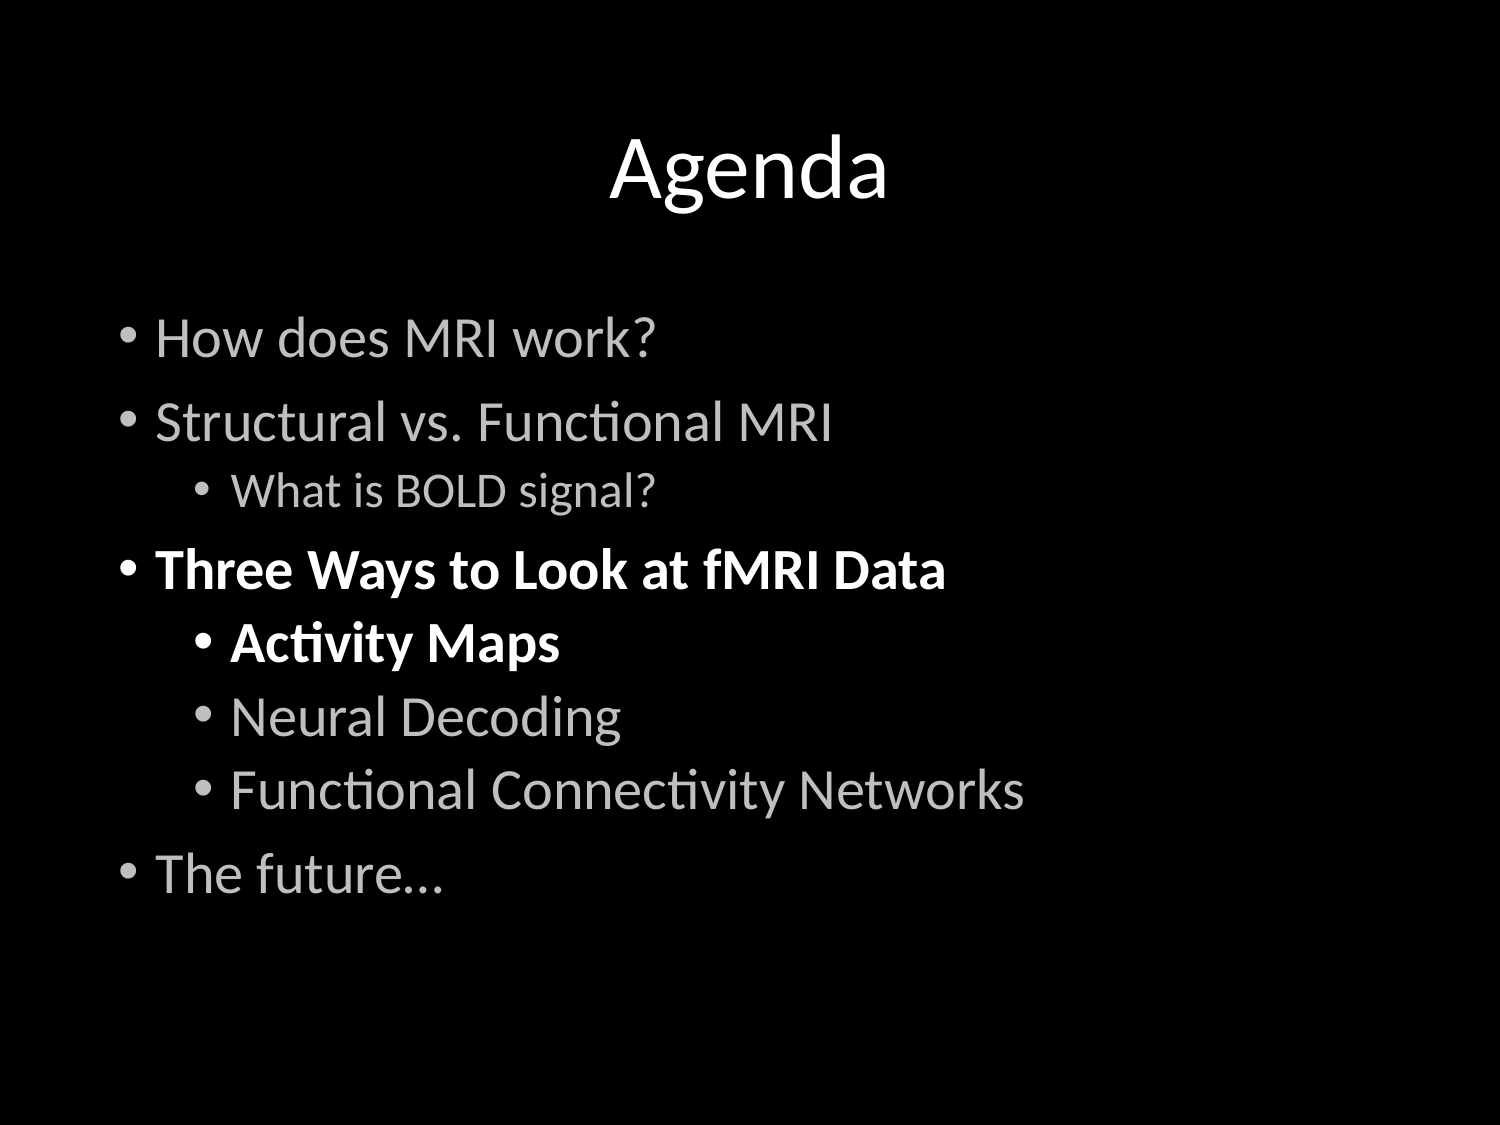

# Agenda
How does MRI work?
Structural vs. Functional MRI
What is BOLD signal?
Three Ways to Look at fMRI Data
Activity Maps
Neural Decoding
Functional Connectivity Networks
The future…